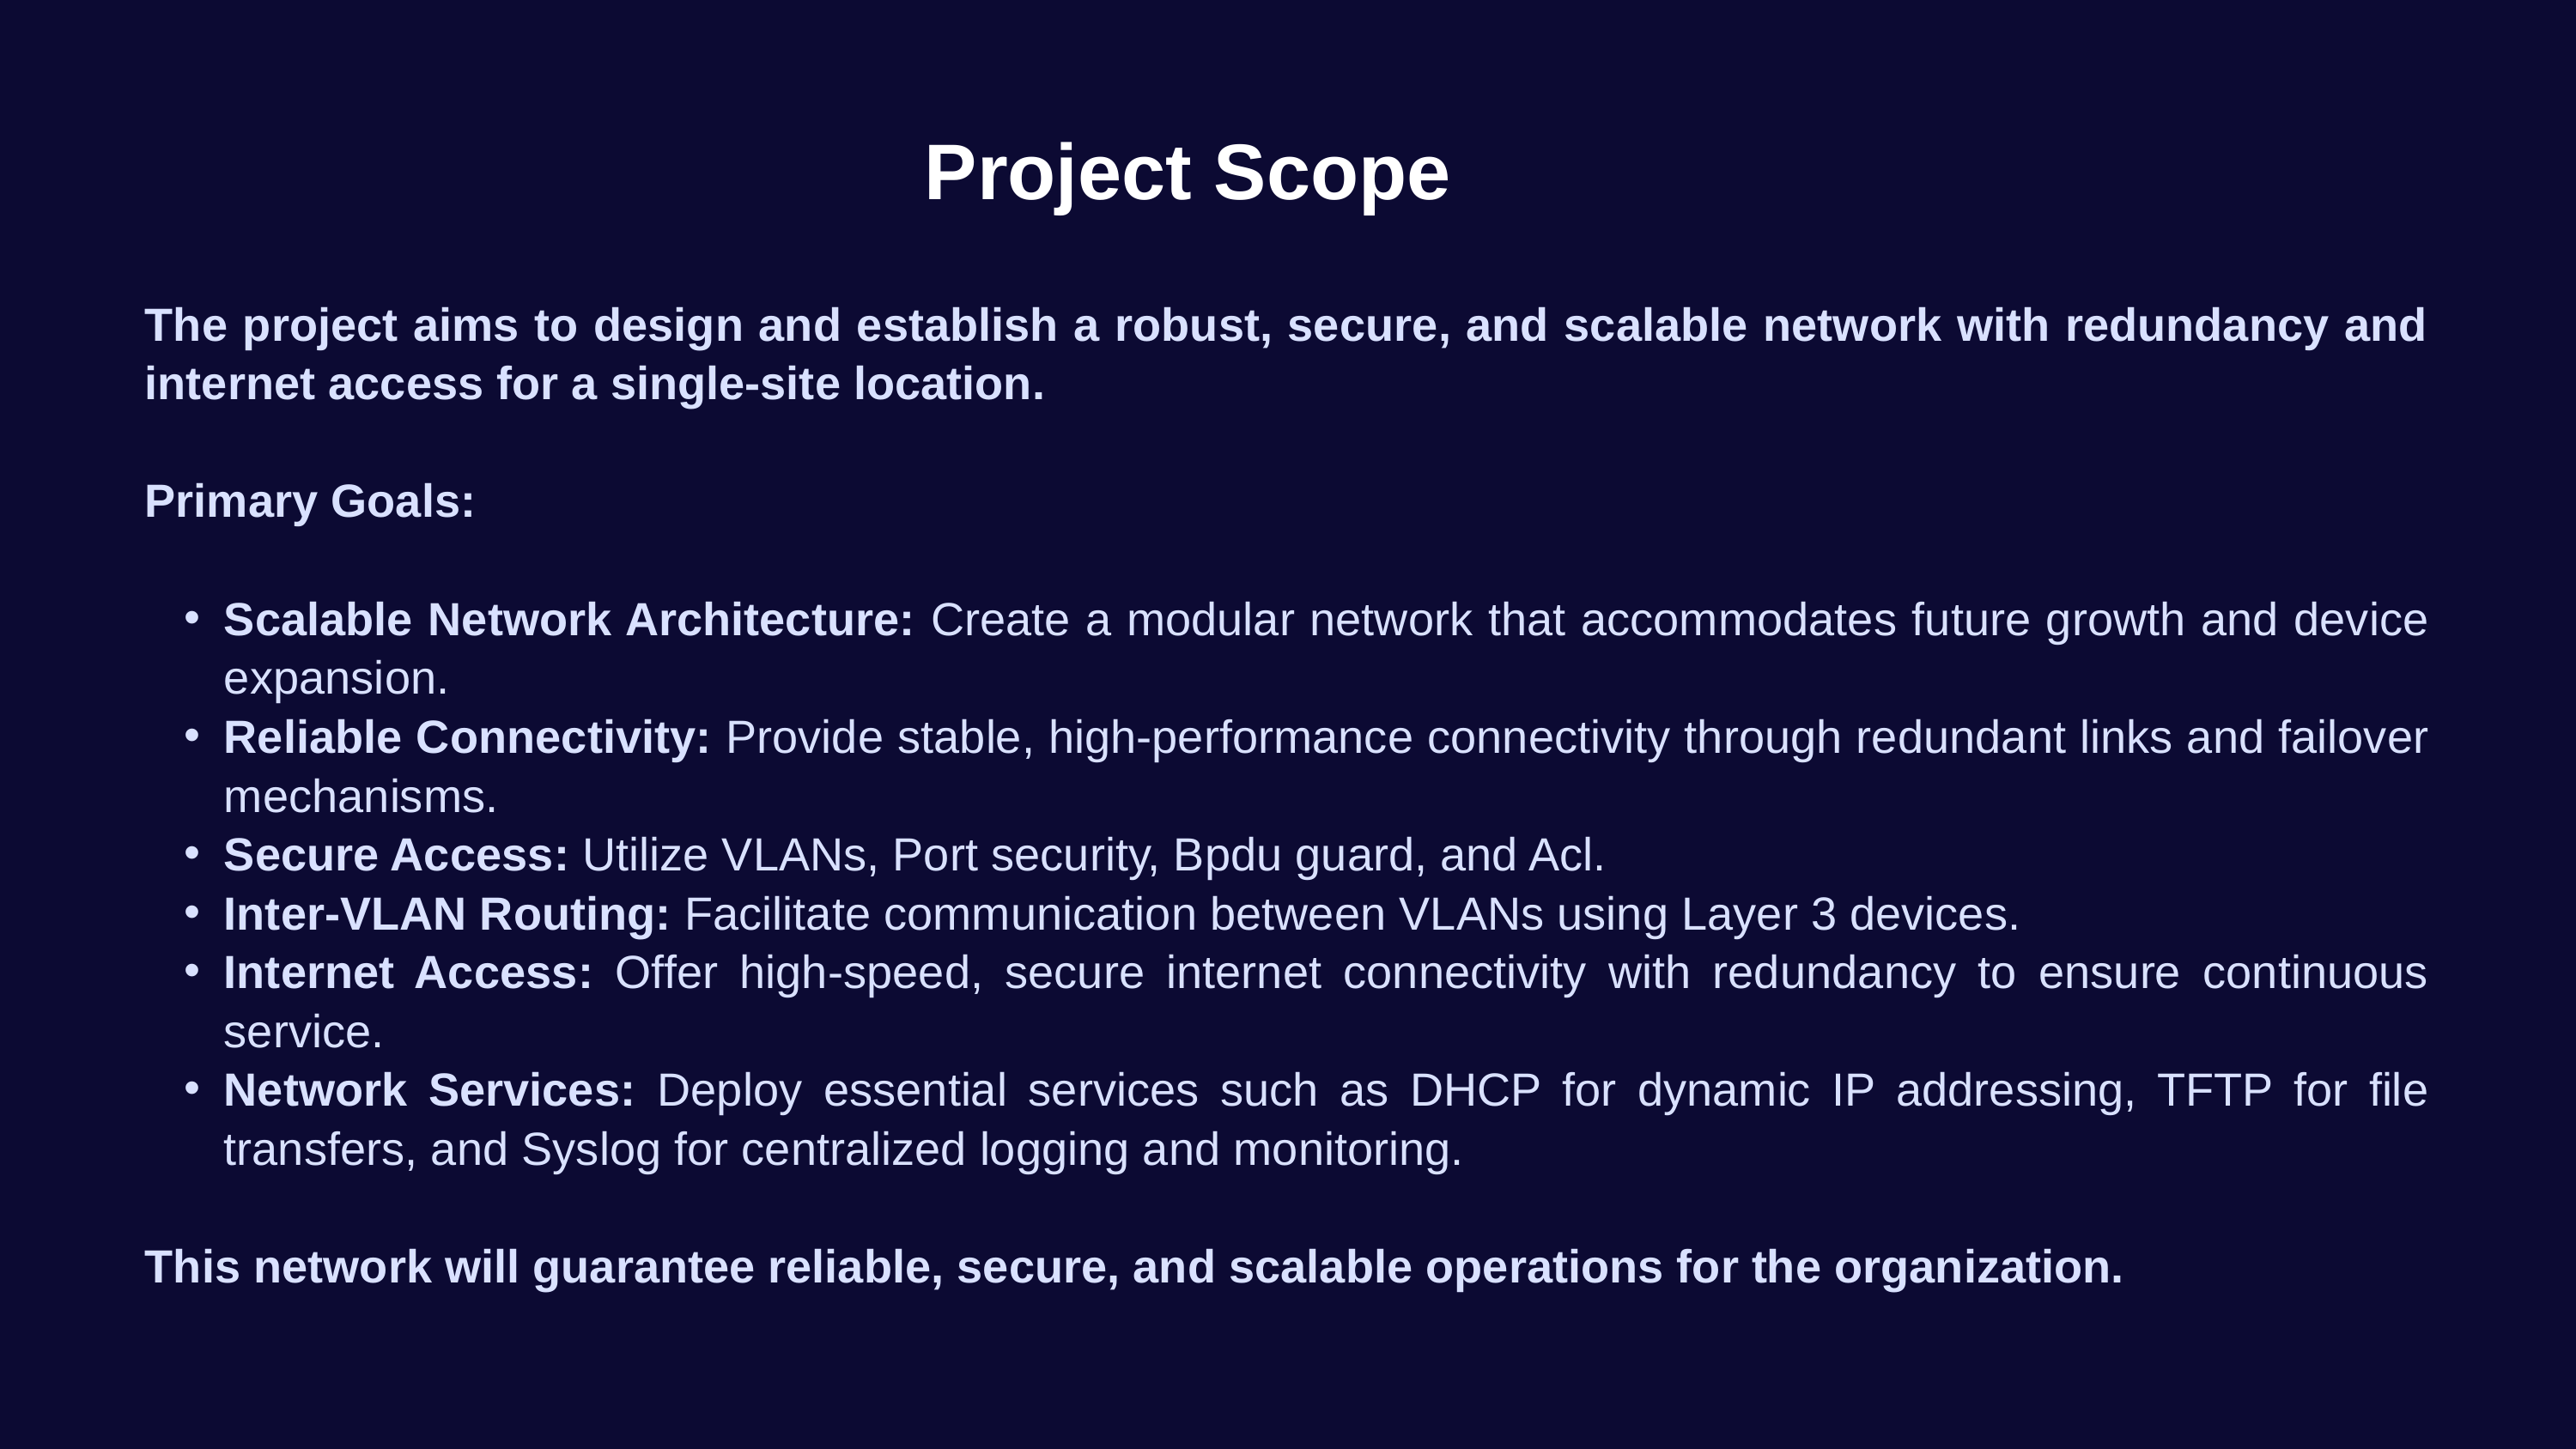

Project Scope
Project Scope
The project aims to design and establish a robust, secure, and scalable network with redundancy and internet access for a single-site location.

Primary Goals:

Scalable Network Architecture: Create a modular network that accommodates future growth and device expansion.
Reliable Connectivity: Provide stable, high-performance connectivity through redundant links and failover mechanisms.
Secure Access: Utilize VLANs, Port security, Bpdu guard, and Acl.
Inter-VLAN Routing: Facilitate communication between VLANs using Layer 3 devices.
Internet Access: Offer high-speed, secure internet connectivity with redundancy to ensure continuous service.
Network Services: Deploy essential services such as DHCP for dynamic IP addressing, TFTP for file transfers, and Syslog for centralized logging and monitoring.

This network will guarantee reliable, secure, and scalable operations for the organization.

Write your topic
or idea
Write your topic
or idea
Write your topic
or idea